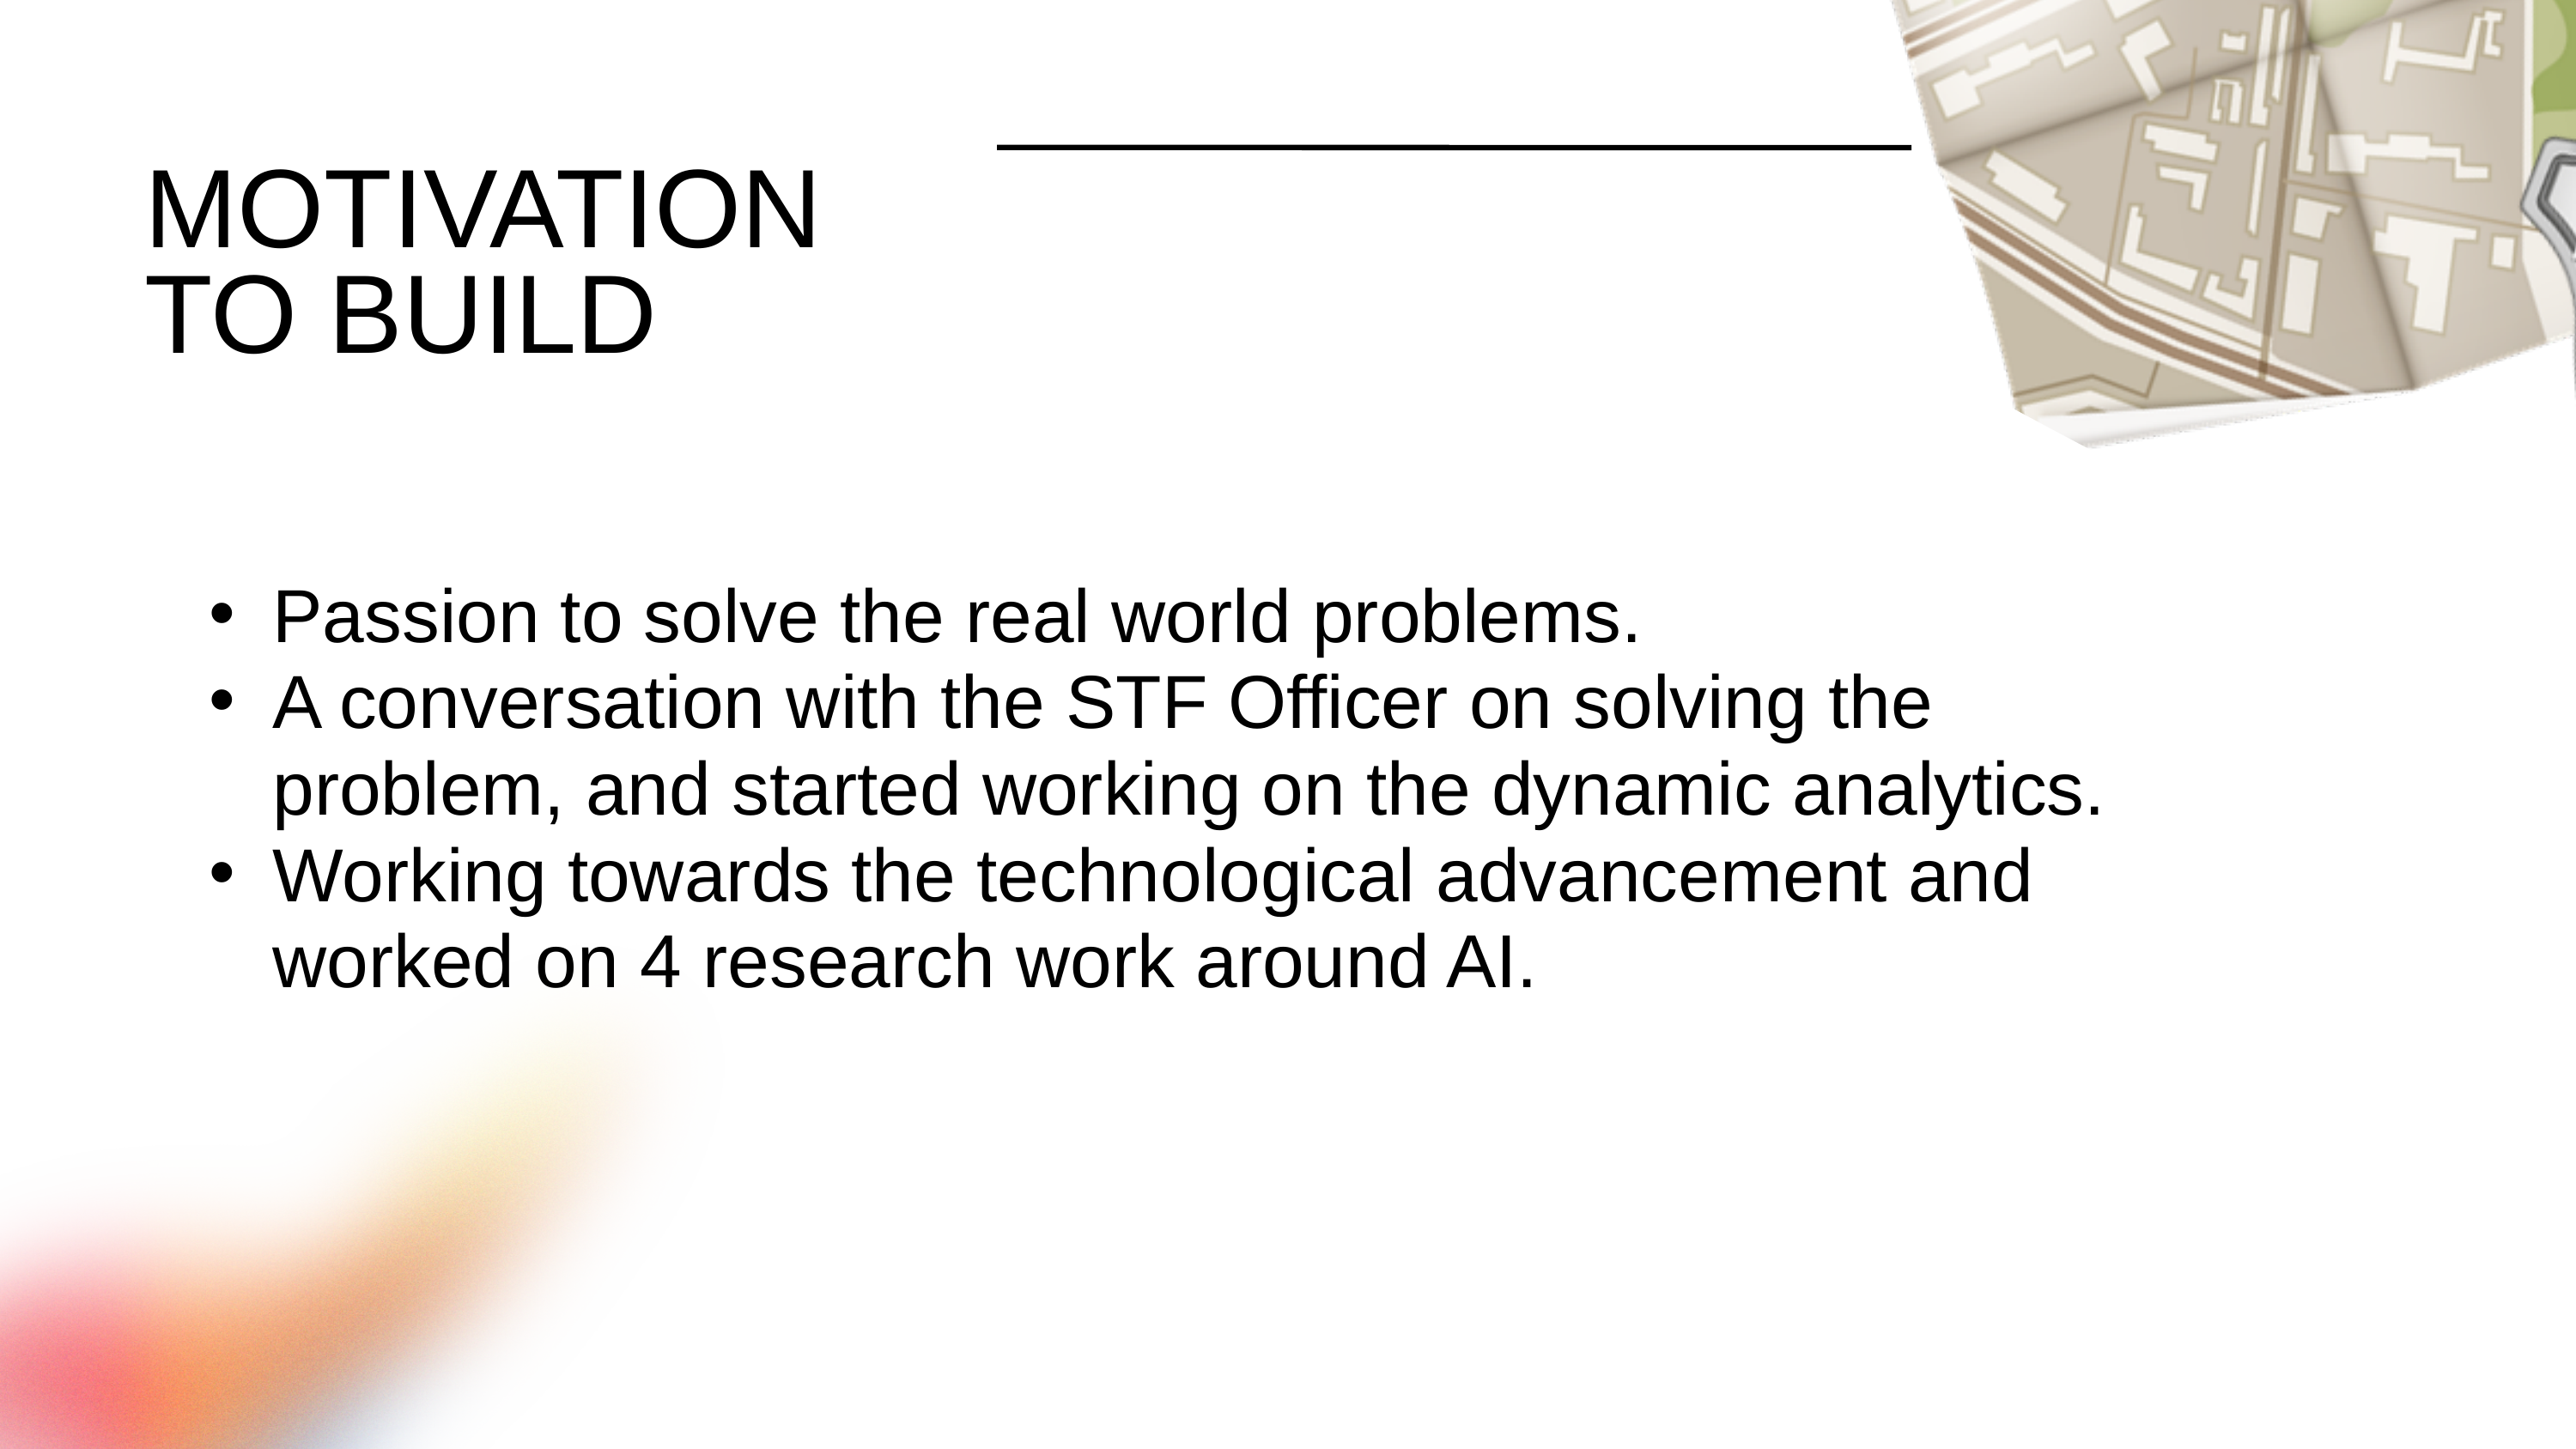

MOTIVATION TO BUILD
Passion to solve the real world problems.
A conversation with the STF Officer on solving the problem, and started working on the dynamic analytics.
Working towards the technological advancement and worked on 4 research work around AI.